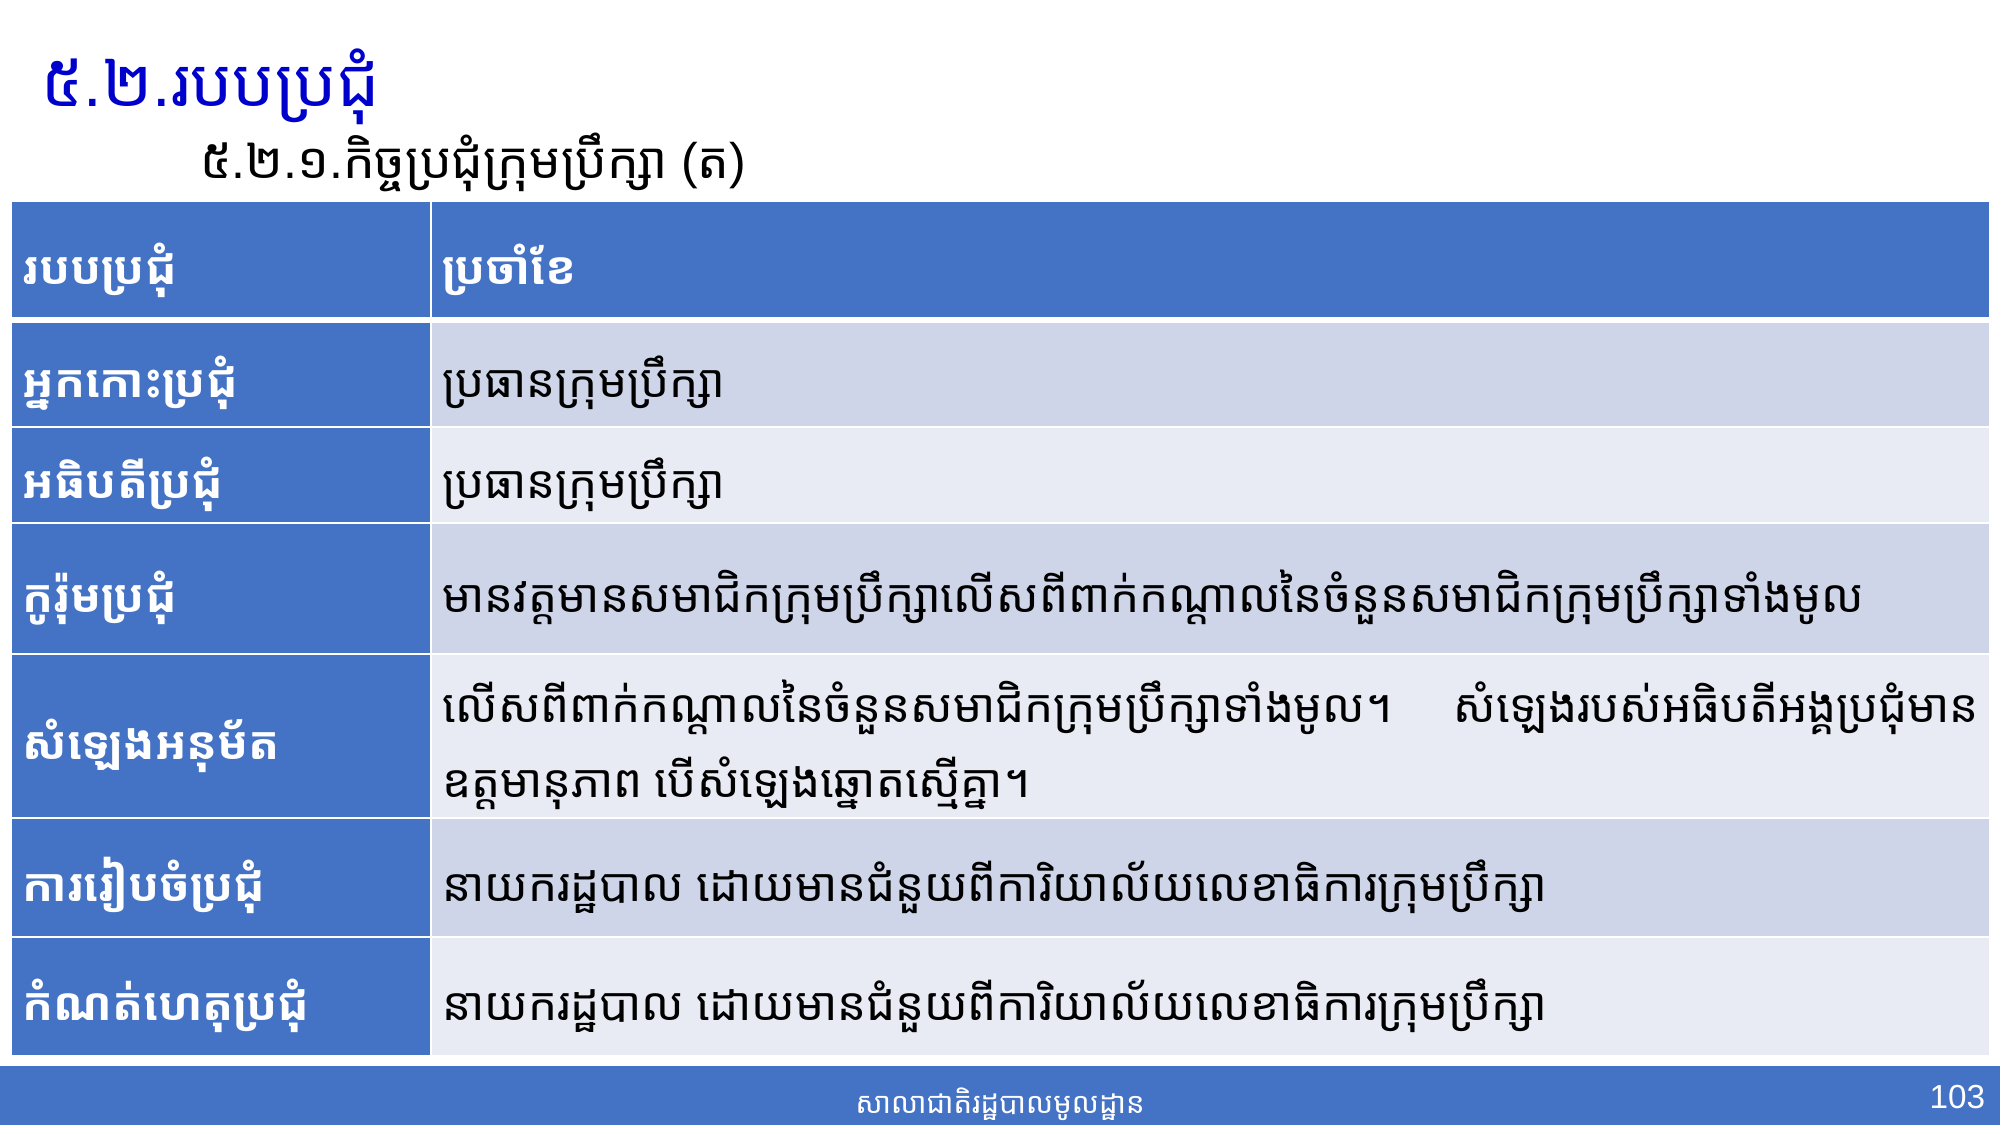

៥.២.របបប្រជុំ
៥.២.១.កិច្ចប្រជុំក្រុមប្រឹក្សា (ត)
៥.១.១.កិច្ចប្រជុំក្រុមប្រឹក្សា
| របបប្រជុំ | ប្រចាំខែ |
| --- | --- |
| អ្នកកោះប្រជុំ | ប្រធានក្រុមប្រឹក្សា |
| អធិបតីប្រជុំ | ប្រធានក្រុមប្រឹក្សា |
| ​កូរ៉ុមប្រជុំ | មានវត្តមាន​សមាជិកក្រុមប្រឹក្សាលើសពី​ពាក់កណ្ដាល​នៃចំនួនសមាជិក​ក្រុមប្រឹក្សា​ទាំងមូល |
| សំឡេង​អនុម័ត | ​លើសពីពាក់កណ្ដាល​នៃចំនួន​សមាជិក​ក្រុមប្រឹក្សា​ទាំងមូល​។​​ សំឡេង​របស់អធិបតីអង្គប្រជុំមាន​ឧត្តមានុភាព​ បើសំ​ឡេង​ឆ្នោត​​ស្មើគ្នា។ |
| ការរៀបចំប្រជុំ | នាយករដ្ឋបាល ដោយមានជំនួយពីការិយាល័យលេខាធិការក្រុមប្រឹក្សា |
| កំណត់ហេតុប្រជុំ | នាយករដ្ឋបាល ដោយមានជំនួយពីការិយាល័យលេខាធិការក្រុមប្រឹក្សា |
103